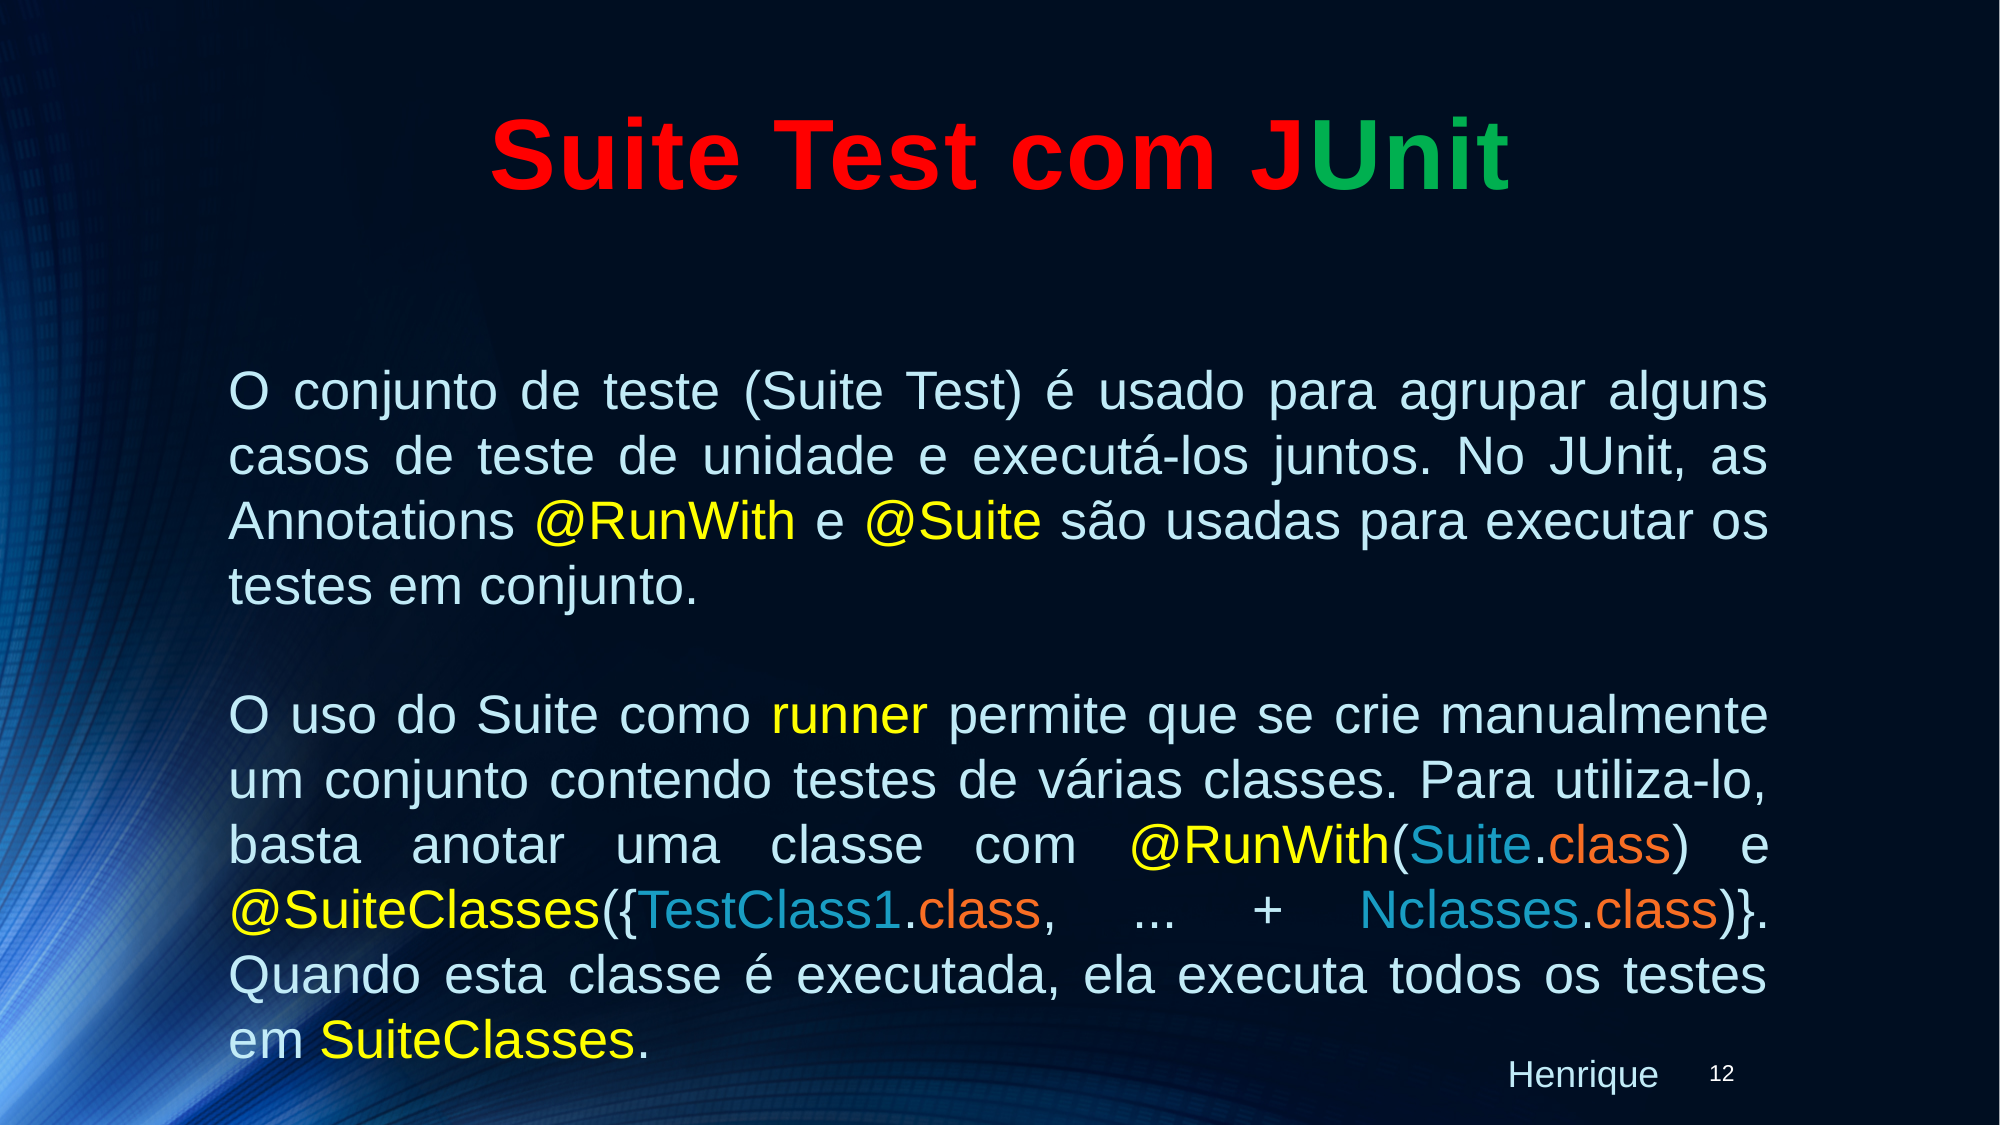

Suite Test com JUnit
O conjunto de teste (Suite Test) é usado para agrupar alguns casos de teste de unidade e executá-los juntos. No JUnit, as Annotations @RunWith e @Suite são usadas para executar os testes em conjunto.

O uso do Suite como runner permite que se crie manualmente um conjunto contendo testes de várias classes. Para utiliza-lo, basta anotar uma classe com @RunWith(Suite.class) e @SuiteClasses({TestClass1.class, ... + Nclasses.class)}. Quando esta classe é executada, ela executa todos os testes em SuiteClasses.
Henrique
12